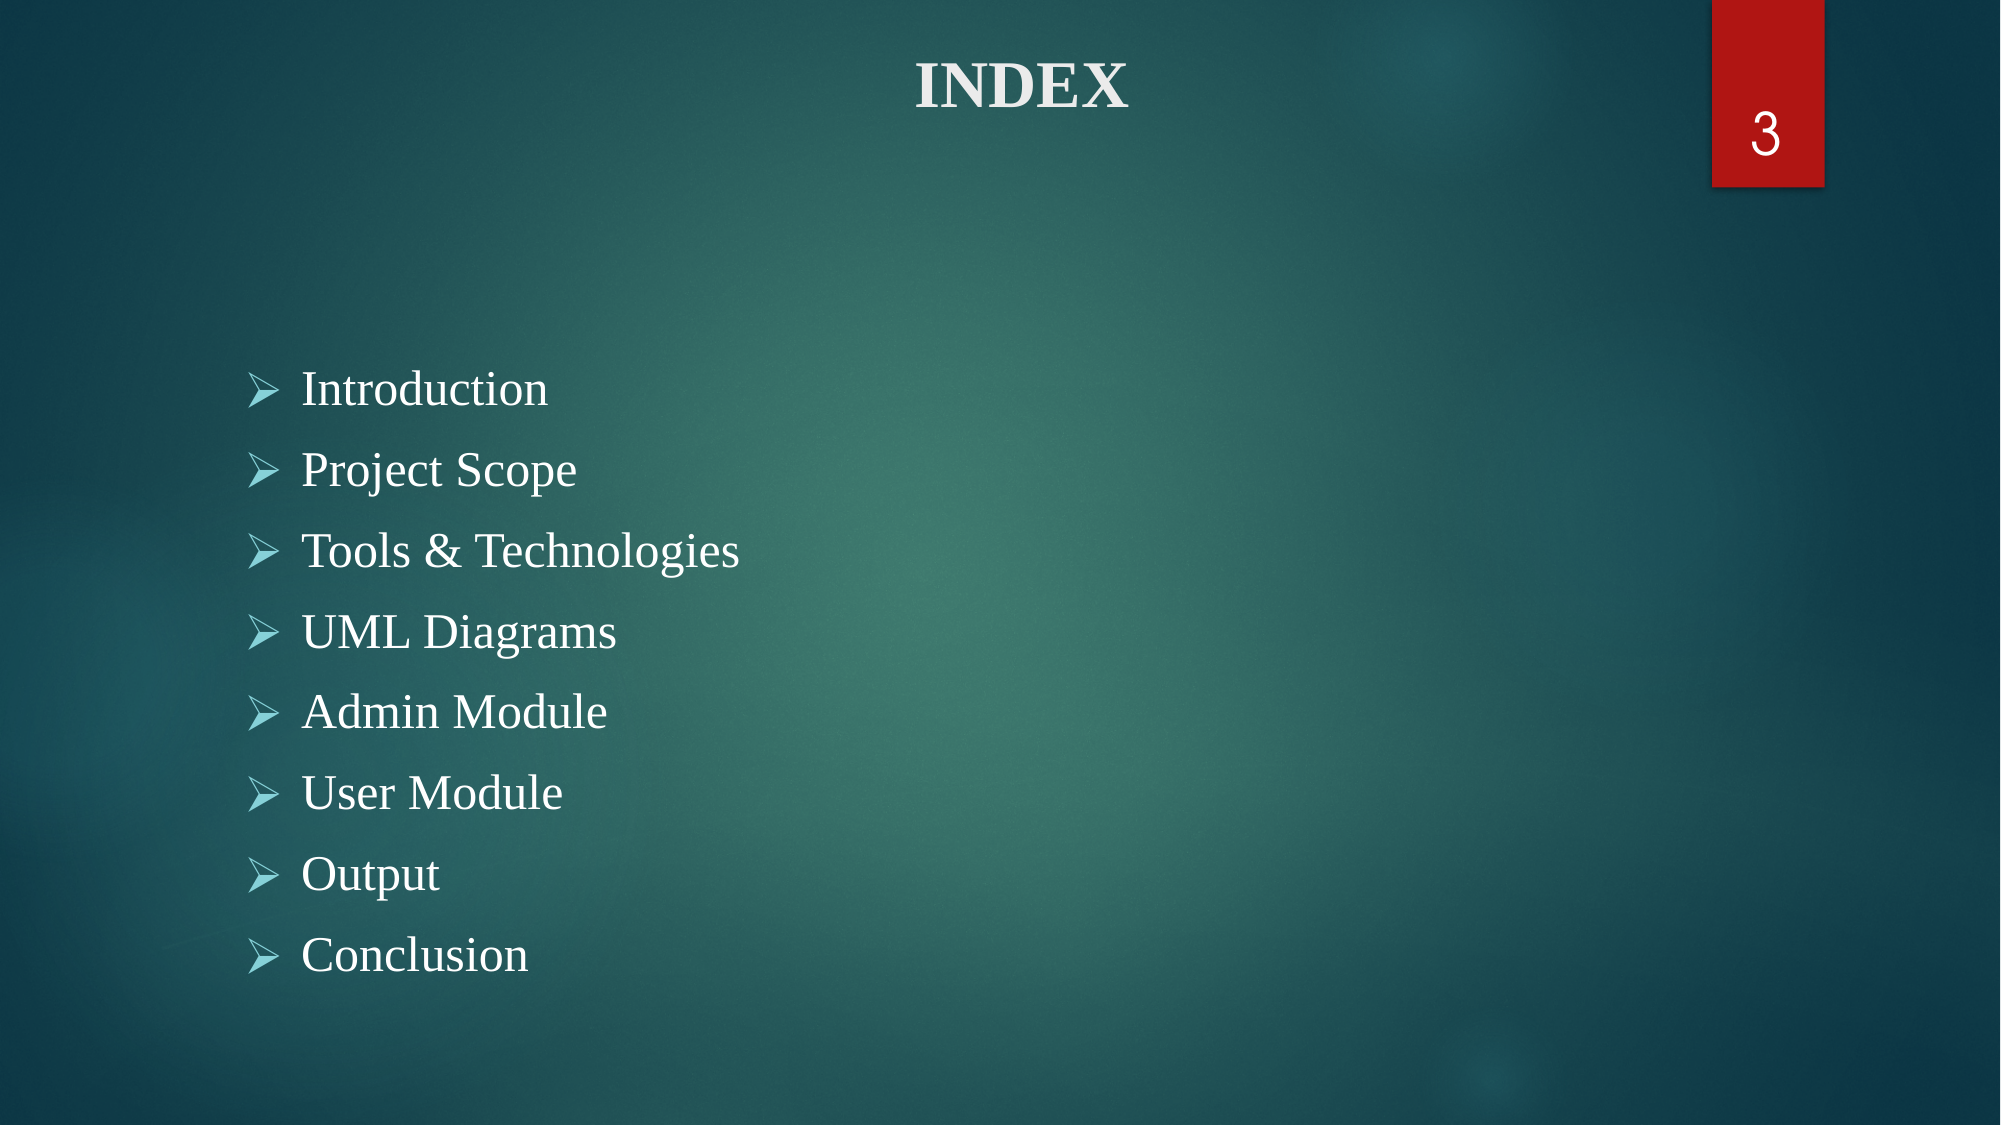

# INDEX
3

Introduction
Project Scope
Tools & Technologies
UML Diagrams
Admin Module
User Module
Output
Conclusion